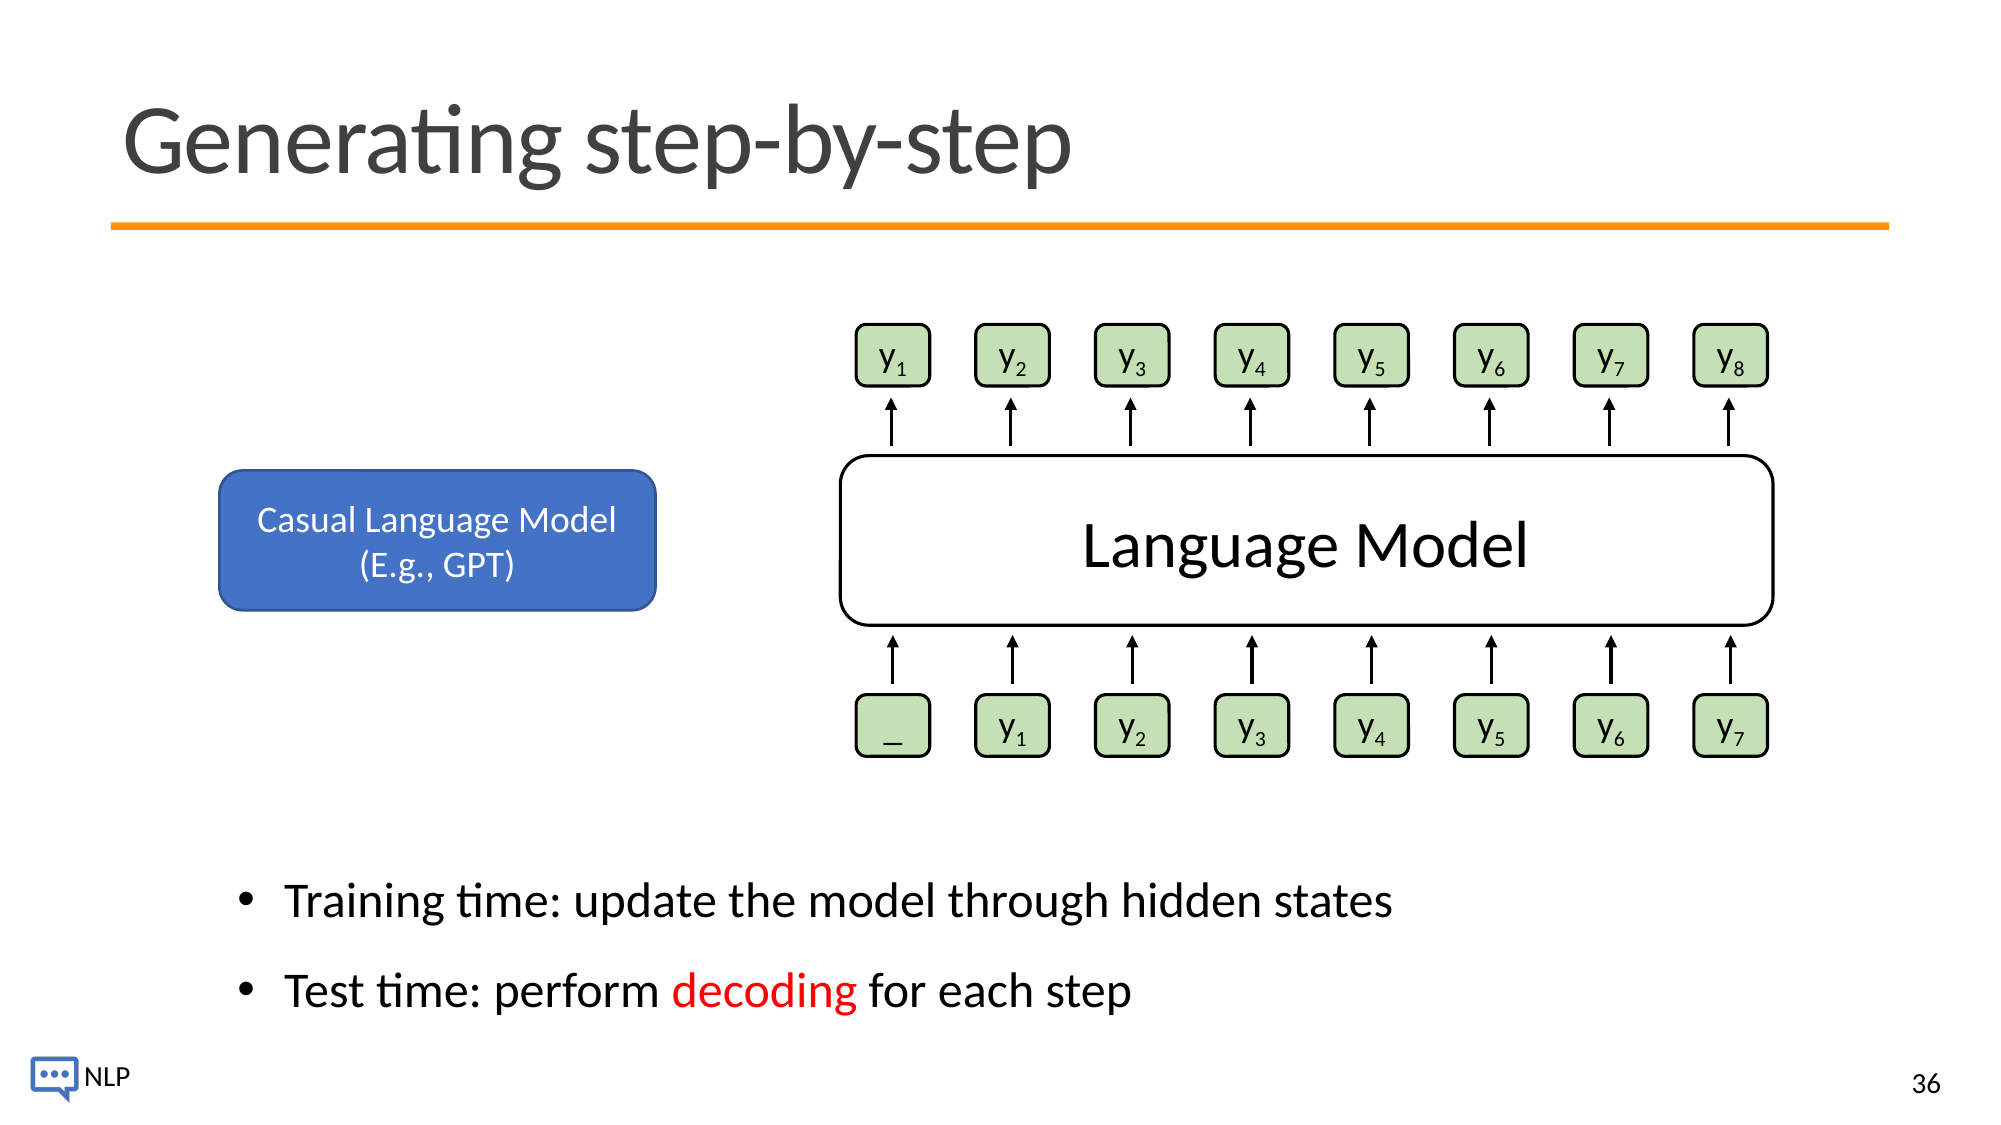

# Generating step-by-step
y8
y1
y2
y3
y4
y5
y6
y7
Language Model
Casual Language Model
(E.g., GPT)
_
y1
y2
y3
y4
y5
y6
y7
Training time: update the model through hidden states
Test time: perform decoding for each step
36